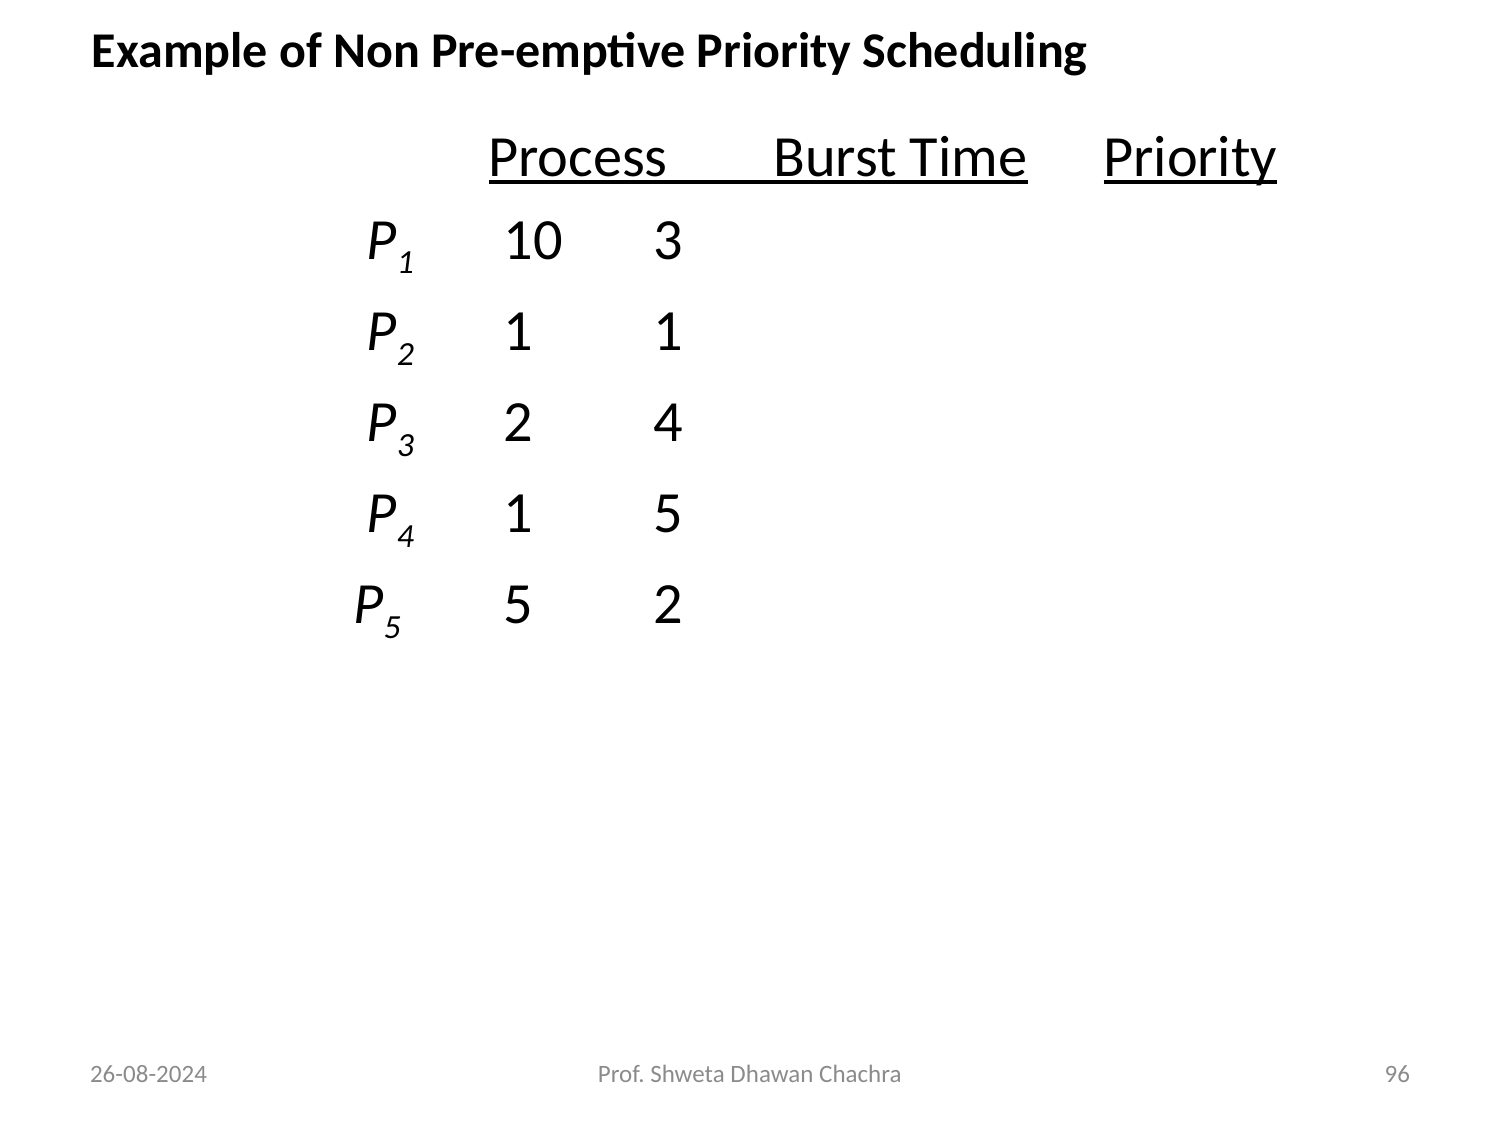

# Example of Non Pre-emptive Priority Scheduling
		         Process        Burst TimeT	Priority
		 P1	10	3
		 P2 	1	1
		 P3	2	4
		 P4	1	5
		P5	5	2
26-08-2024
Prof. Shweta Dhawan Chachra
96